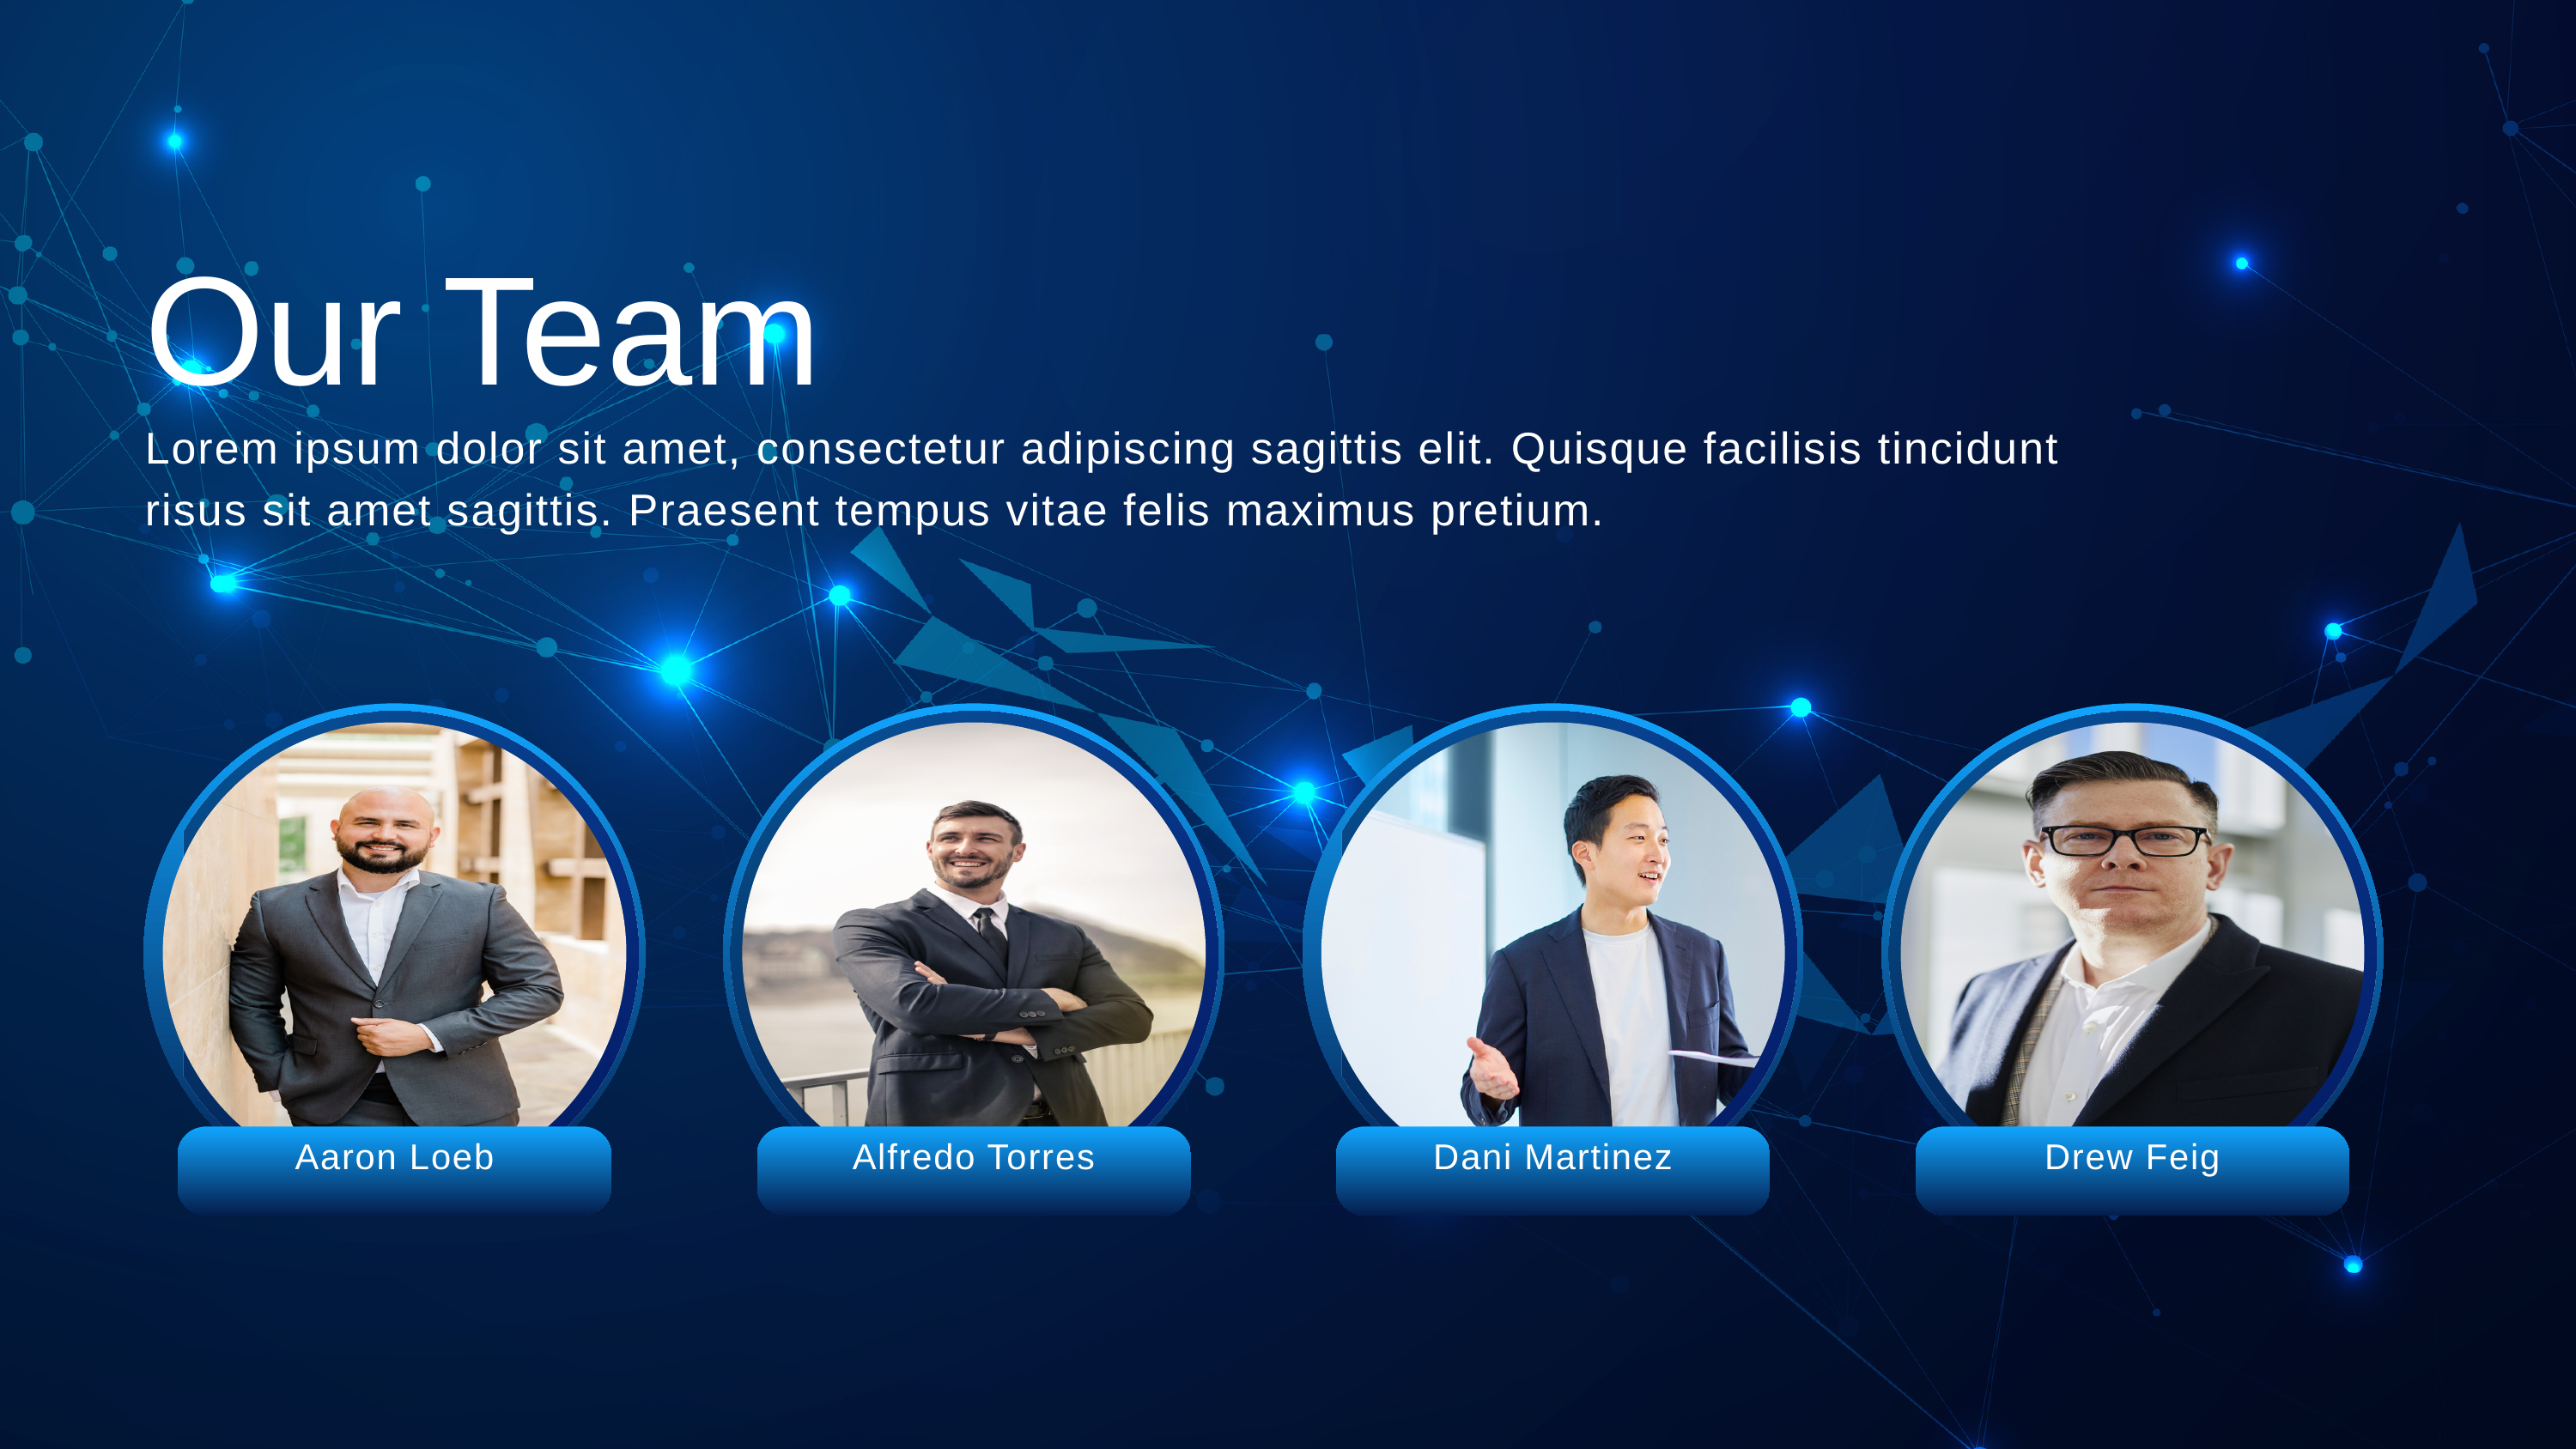

Our Team
Lorem ipsum dolor sit amet, consectetur adipiscing sagittis elit. Quisque facilisis tincidunt risus sit amet sagittis. Praesent tempus vitae felis maximus pretium.

Aaron Loeb

Alfredo Torres

Dani Martinez

Drew Feig